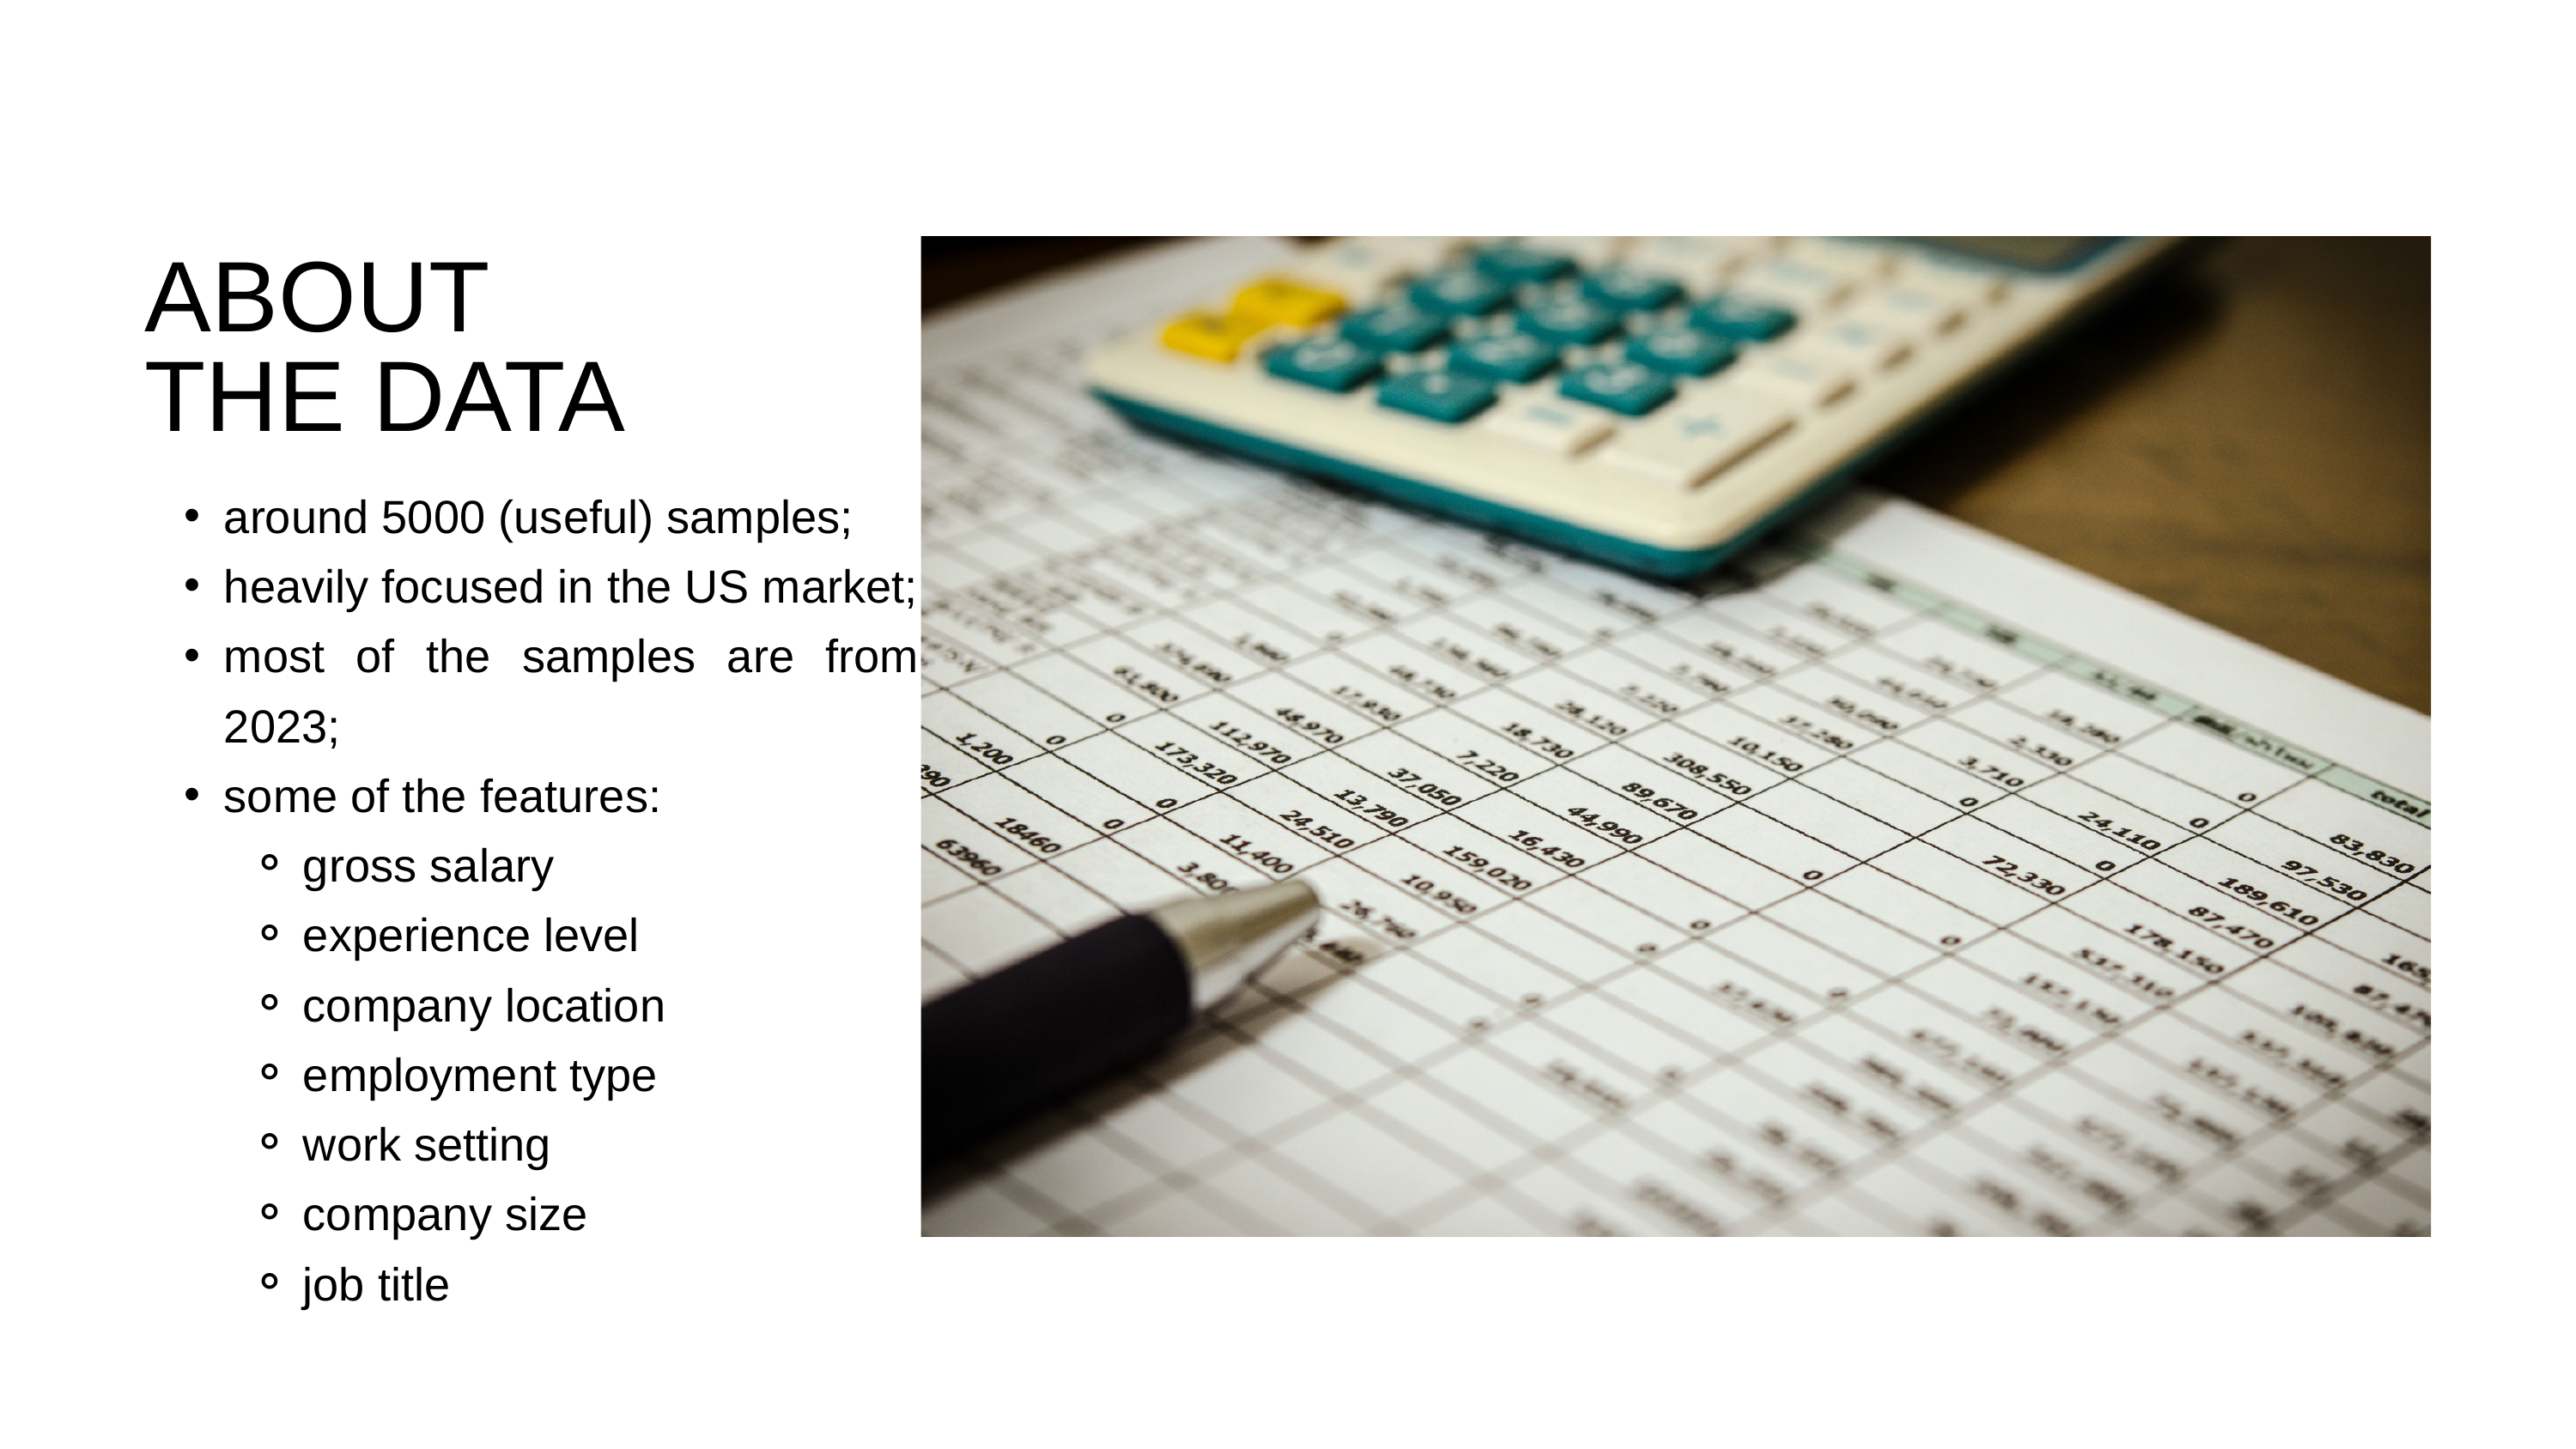

ABOUT
THE DATA
around 5000 (useful) samples;
heavily focused in the US market;
most of the samples are from 2023;
some of the features:
gross salary
experience level
company location
employment type
work setting
company size
job title